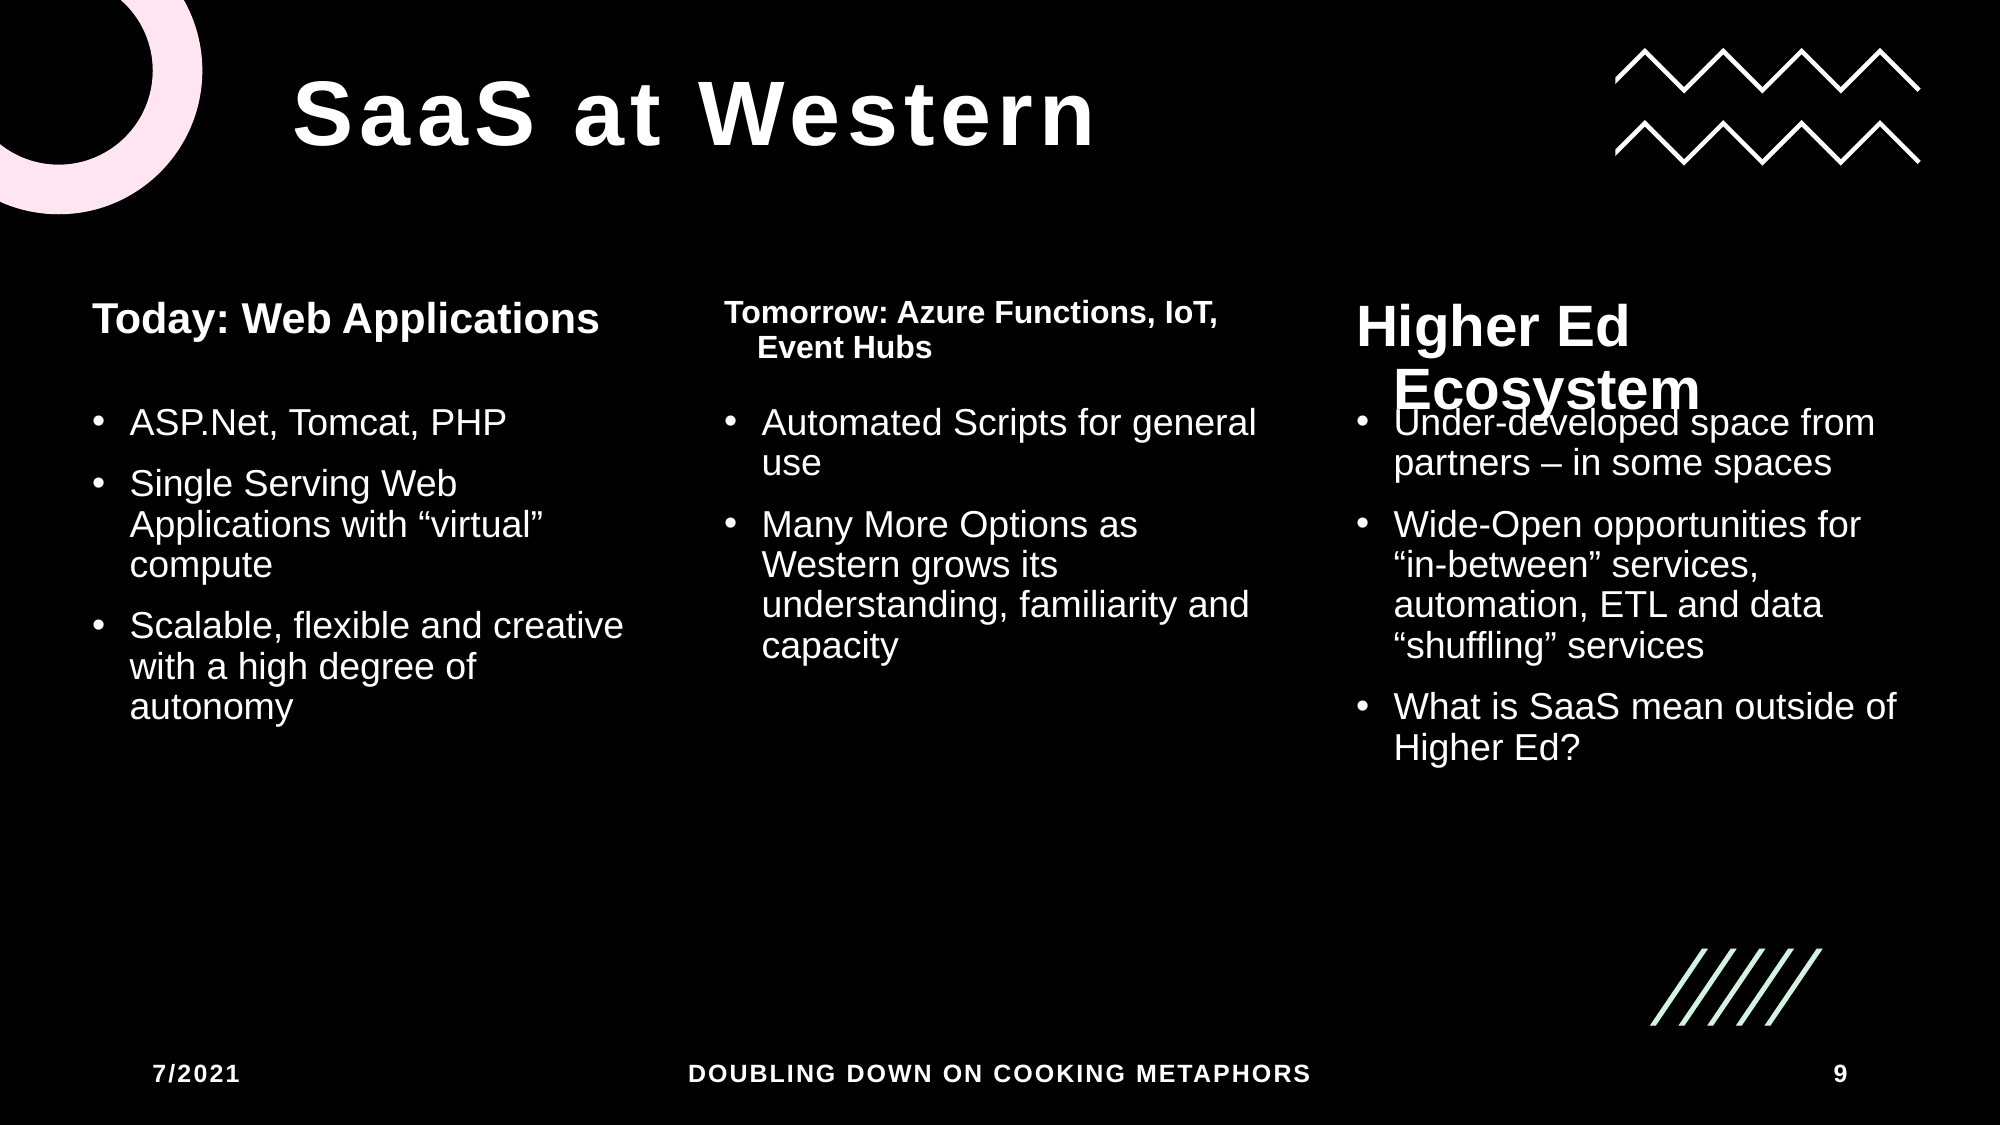

# SaaS at Western
Today: Web Applications
Tomorrow: Azure Functions, IoT, Event Hubs
Higher Ed Ecosystem
ASP.Net, Tomcat, PHP
Single Serving Web Applications with “virtual” compute
Scalable, flexible and creative with a high degree of autonomy
Automated Scripts for general use
Many More Options as Western grows its understanding, familiarity and capacity

Under-developed space from partners – in some spaces
Wide-Open opportunities for “in-between” services, automation, ETL and data “shuffling” services
What is SaaS mean outside of Higher Ed?
7/2021
Doubling down on Cooking Metaphors
9